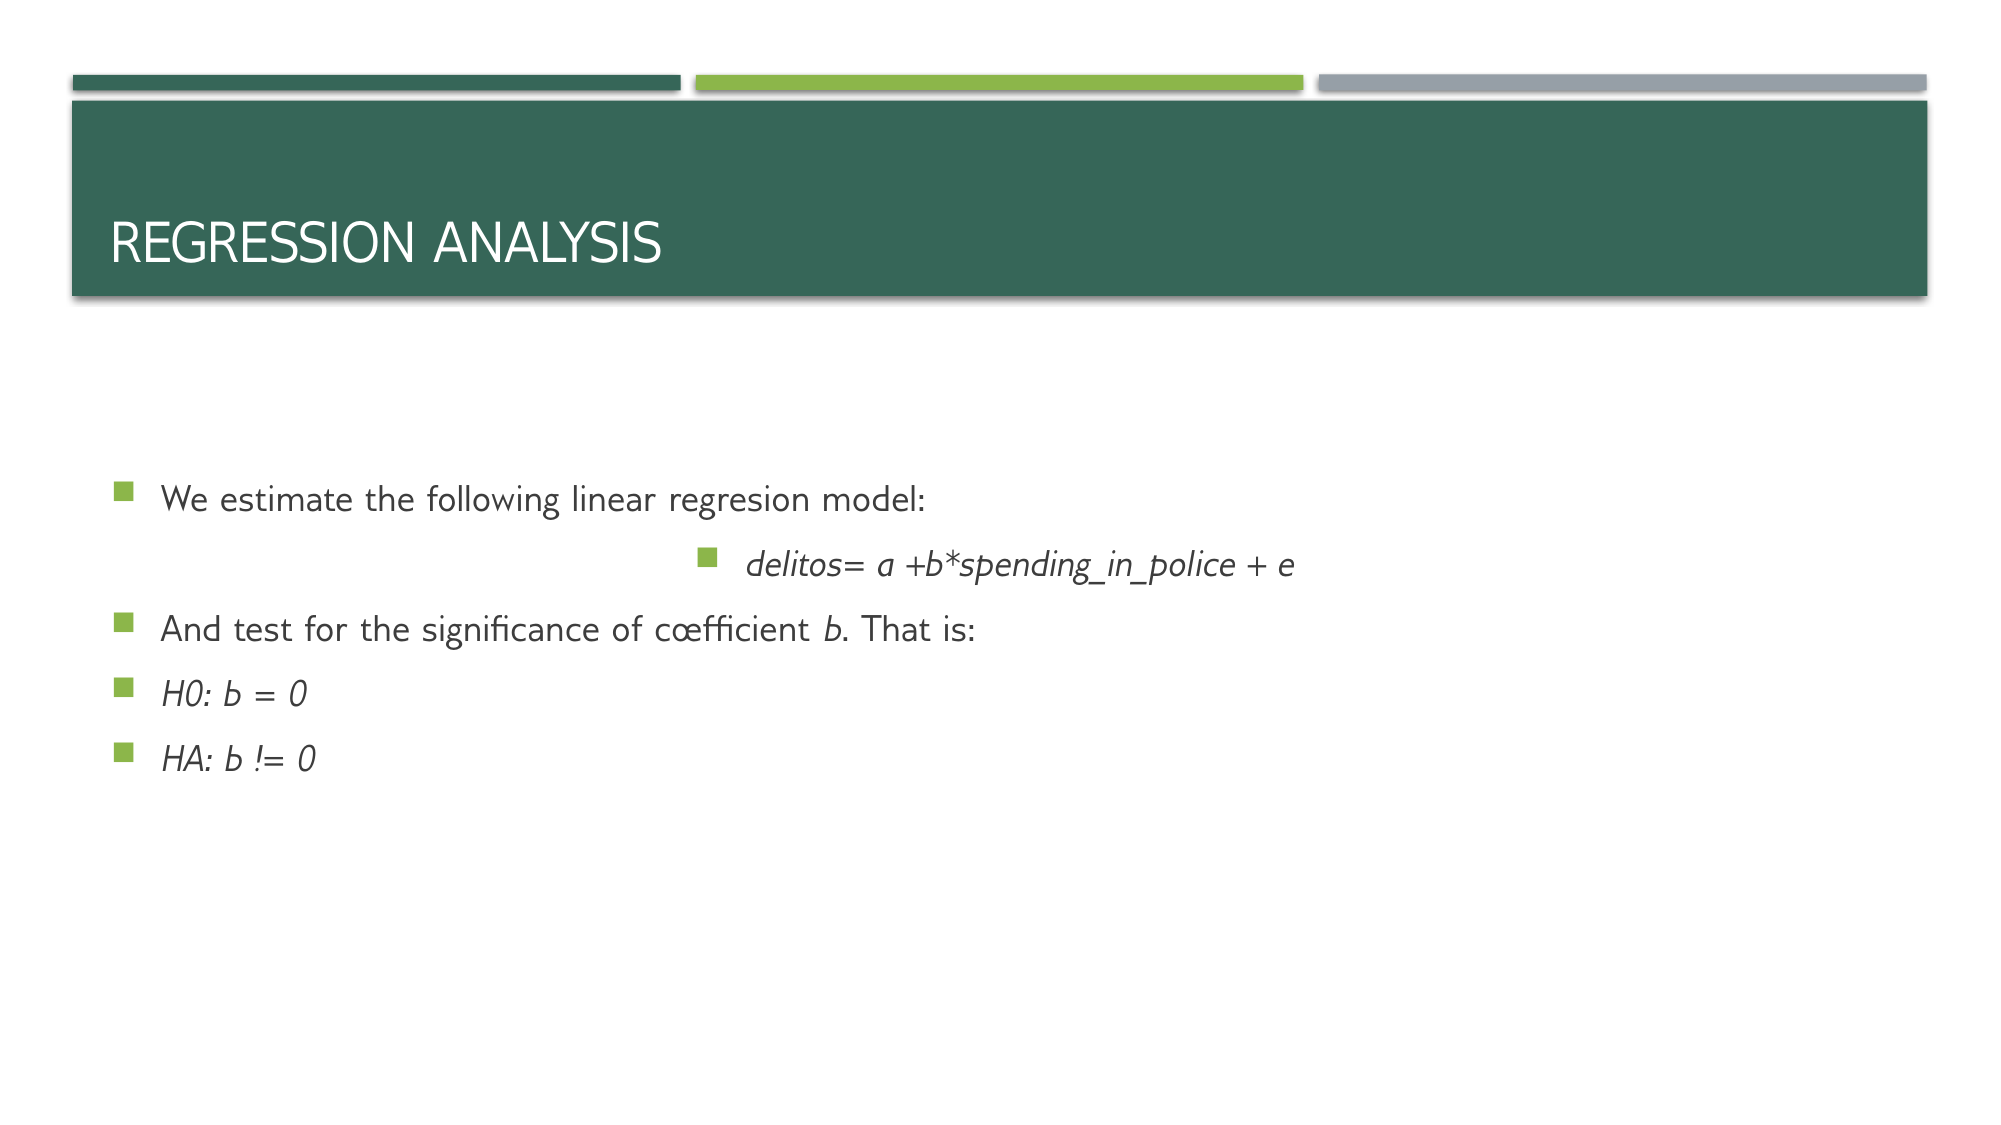

# RegresSion analysis
We estimate the following linear regresion model:
delitos= a +b*spending_in_police + e
And test for the significance of coefficient b. That is:
H0: b = 0
HA: b != 0